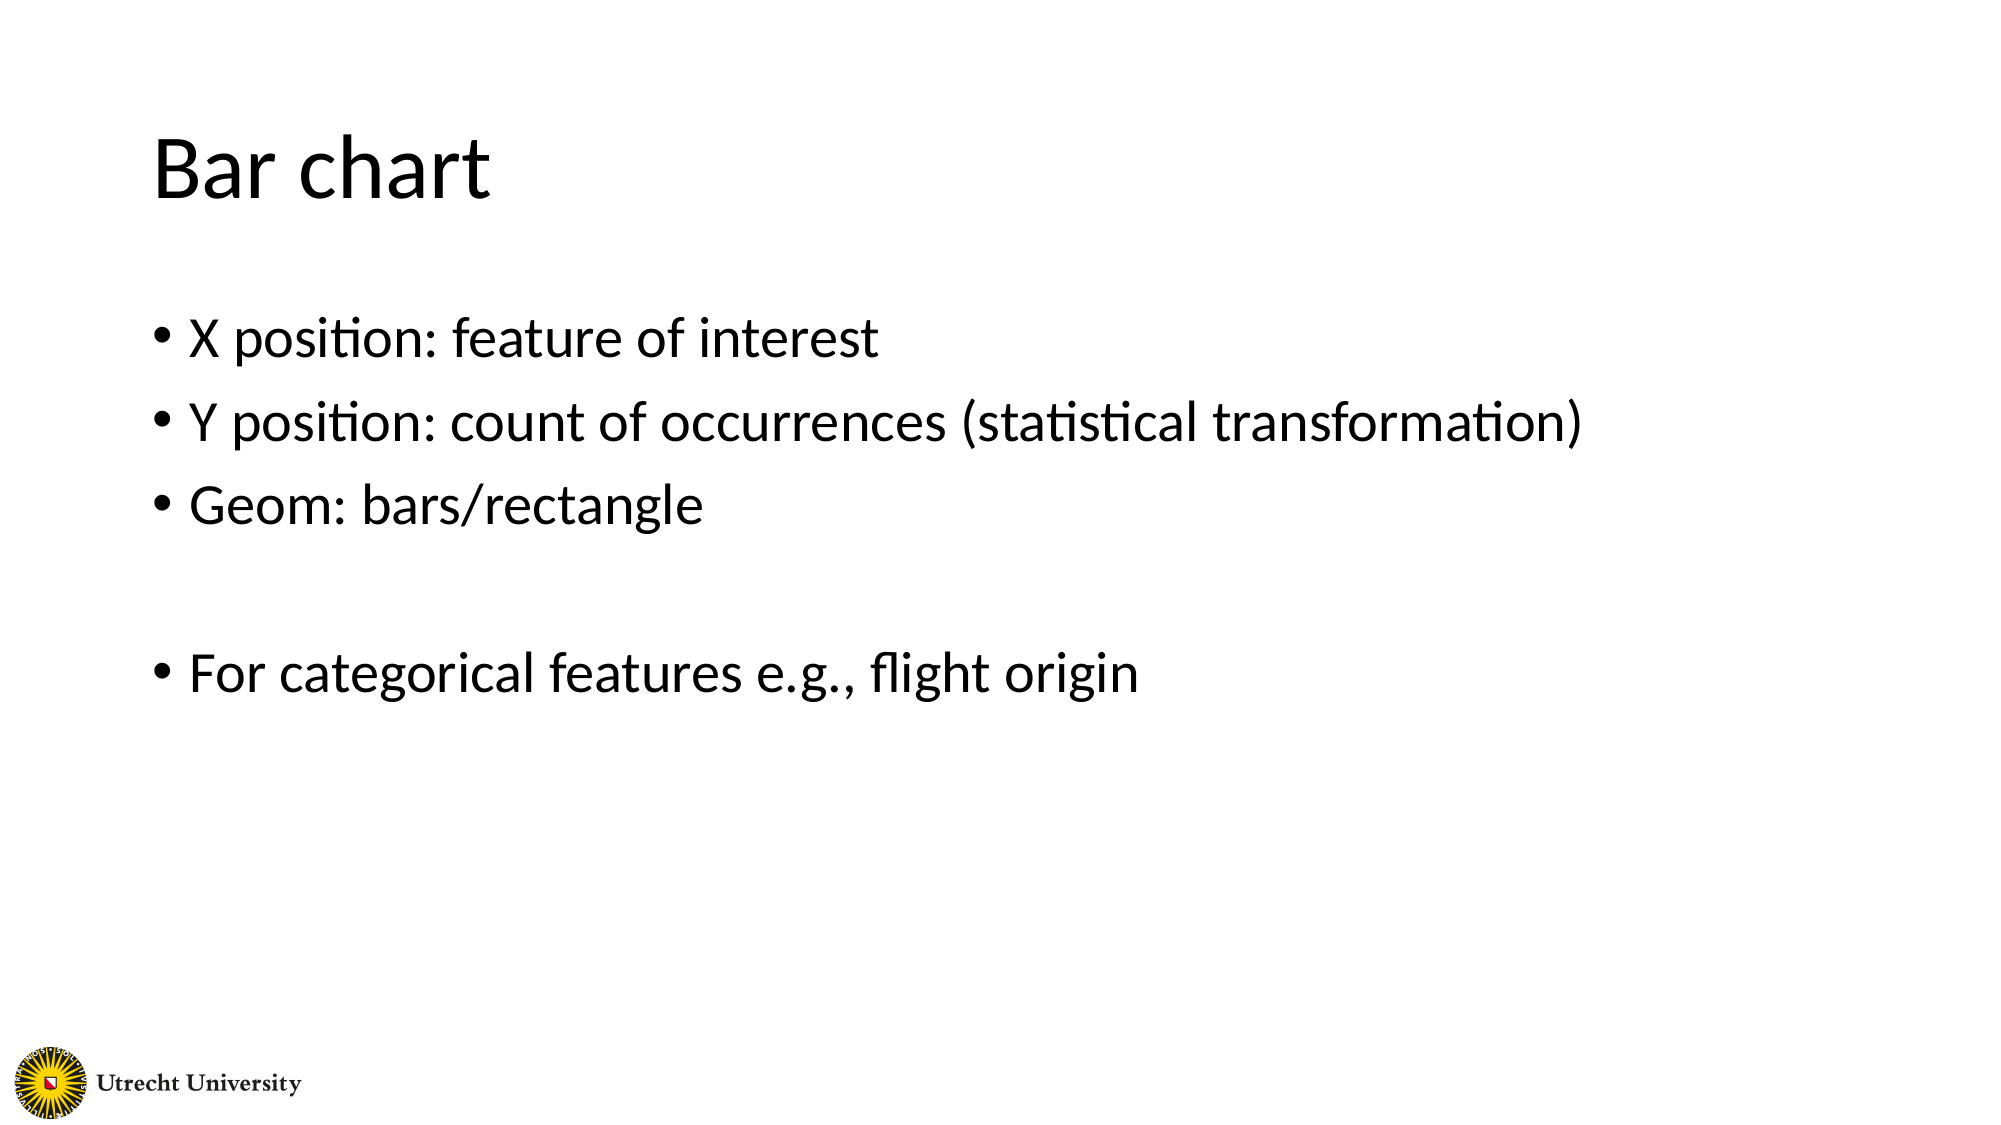

Bar chart
X position: feature of interest
Y position: count of occurrences (statistical transformation)
Geom: bars/rectangle

For categorical features e.g., flight origin